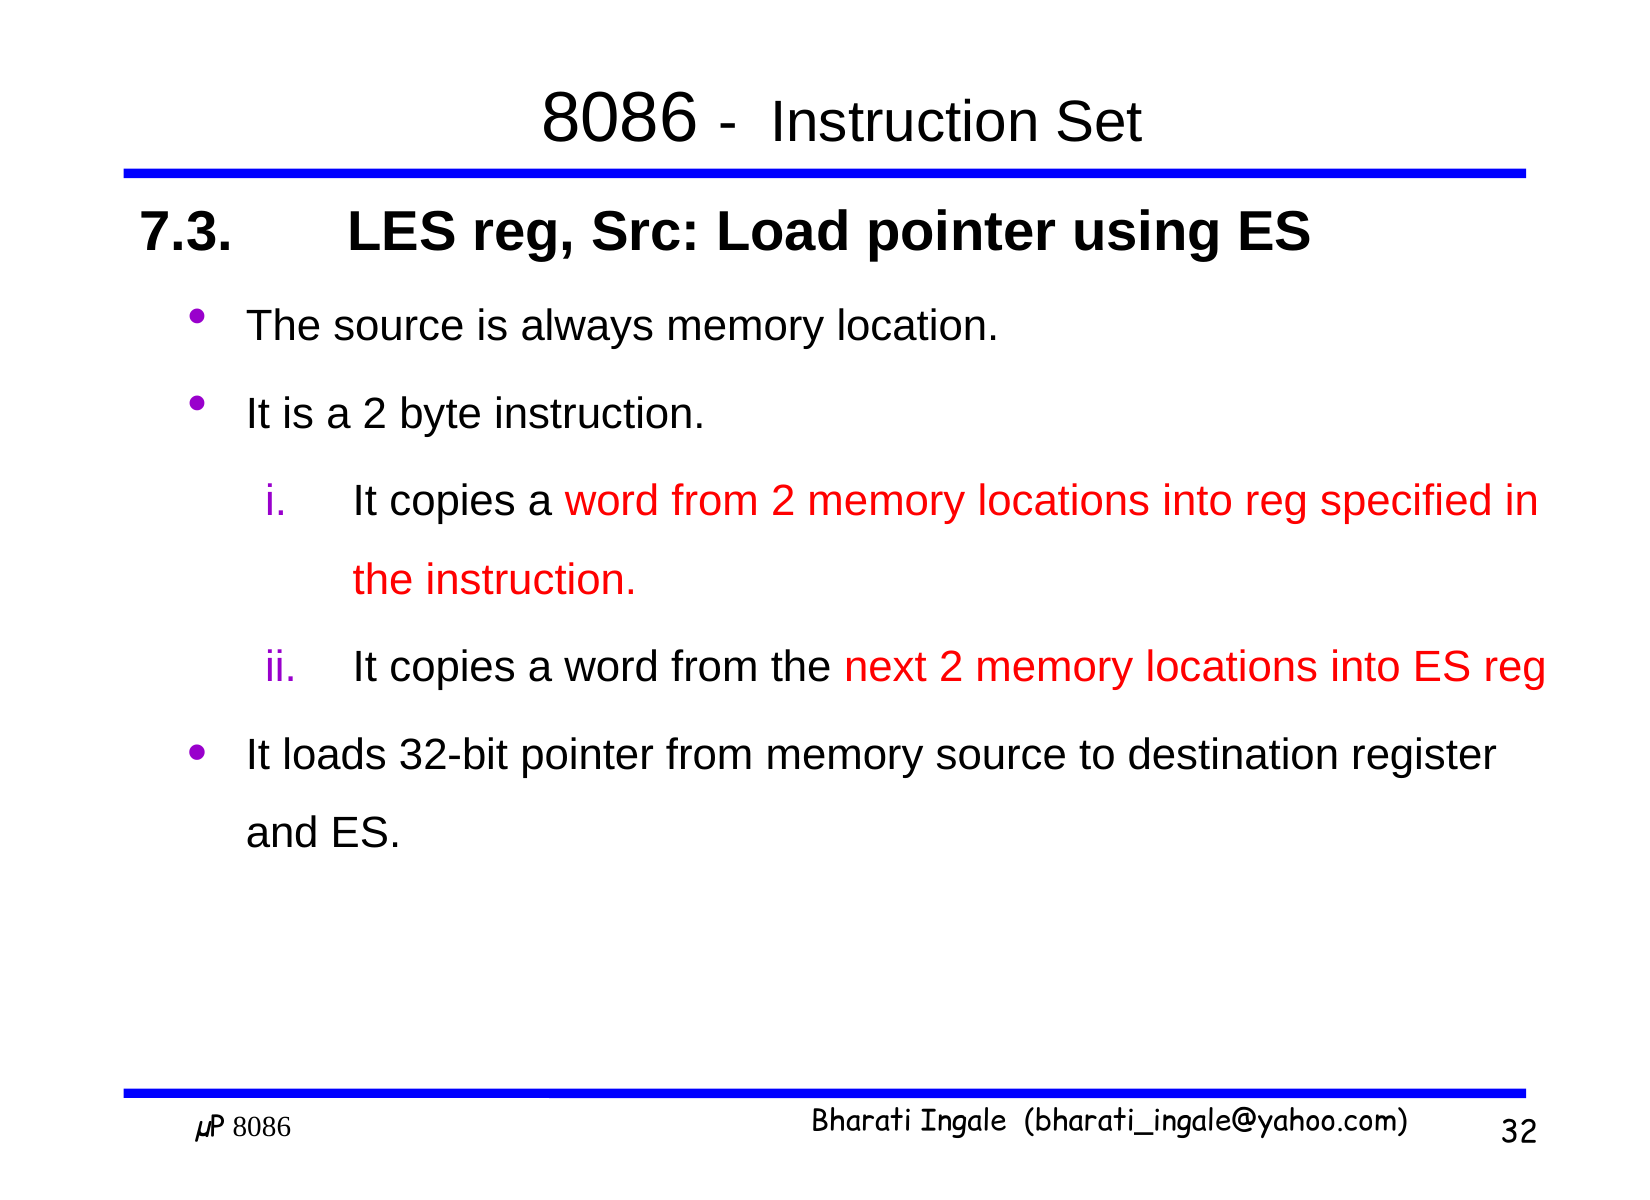

# 8086 -  Instruction Set
7.3.	LES reg, Src: Load pointer using ES
The source is always memory location.
It is a 2 byte instruction.
It copies a word from 2 memory locations into reg specified in the instruction.
It copies a word from the next 2 memory locations into ES reg
It loads 32-bit pointer from memory source to destination register and ES.
32